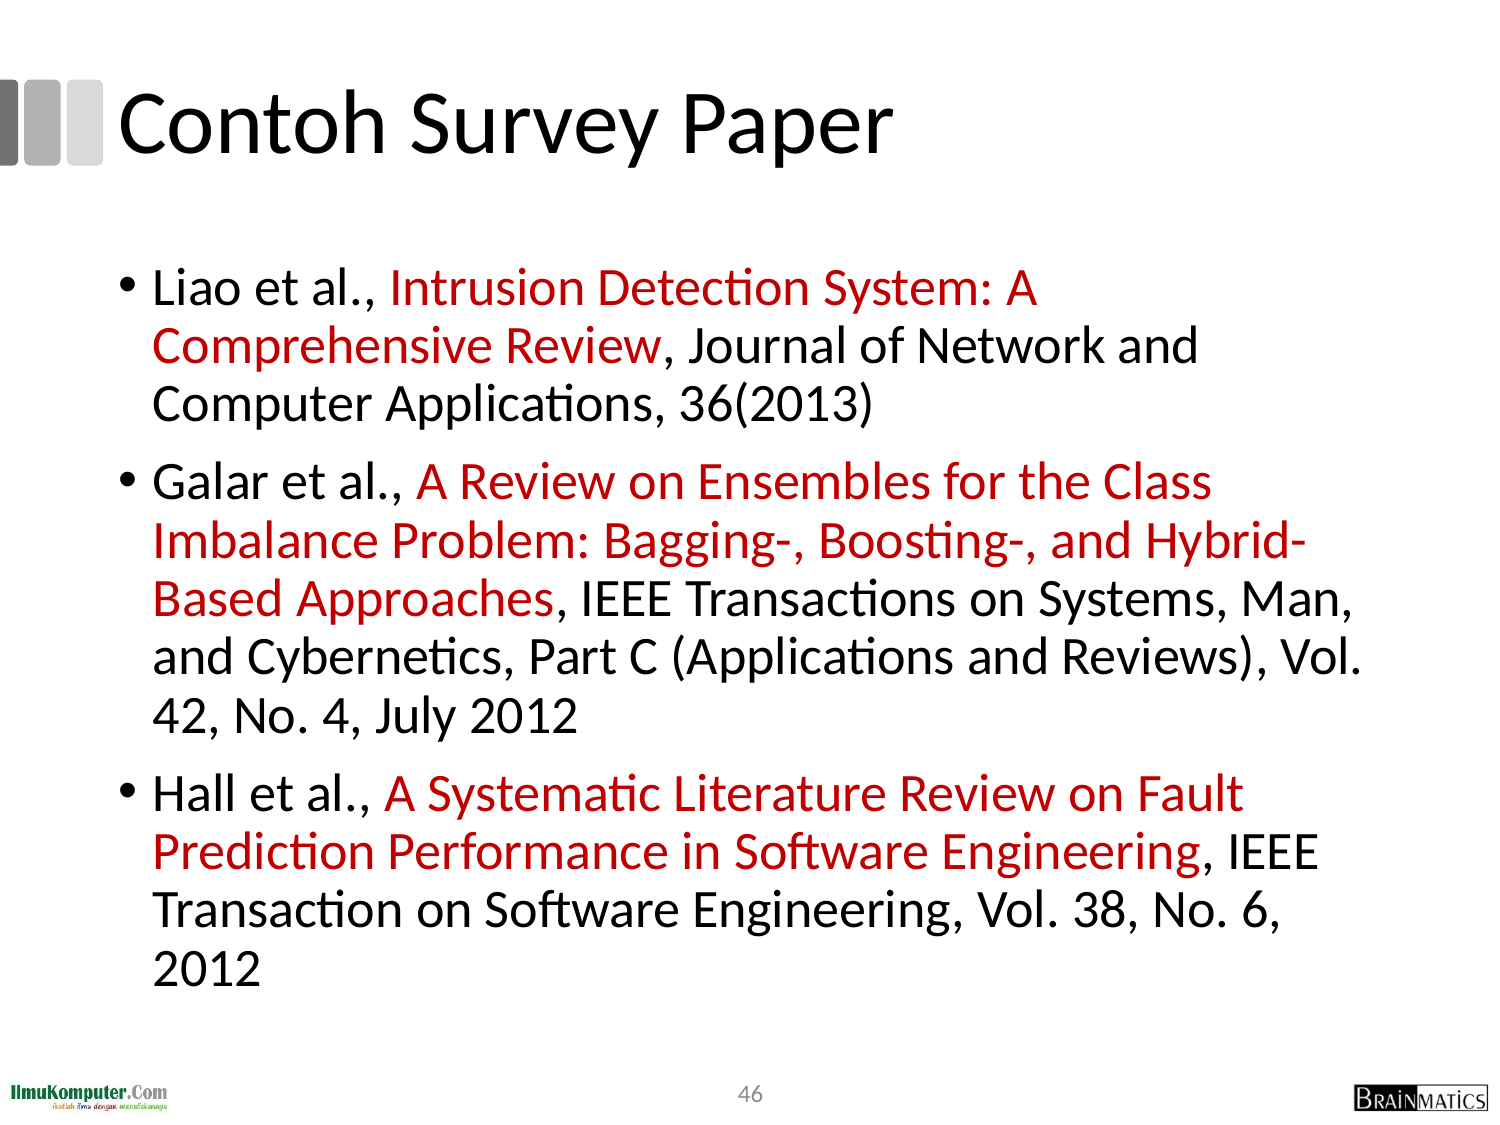

# Contoh Survey Paper
Liao et al., Intrusion Detection System: A Comprehensive Review, Journal of Network and Computer Applications, 36(2013)
Galar et al., A Review on Ensembles for the Class Imbalance Problem: Bagging-, Boosting-, and Hybrid-Based Approaches, IEEE Transactions on Systems, Man, and Cybernetics, Part C (Applications and Reviews), Vol. 42, No. 4, July 2012
Hall et al., A Systematic Literature Review on Fault Prediction Performance in Software Engineering, IEEE Transaction on Software Engineering, Vol. 38, No. 6, 2012
46